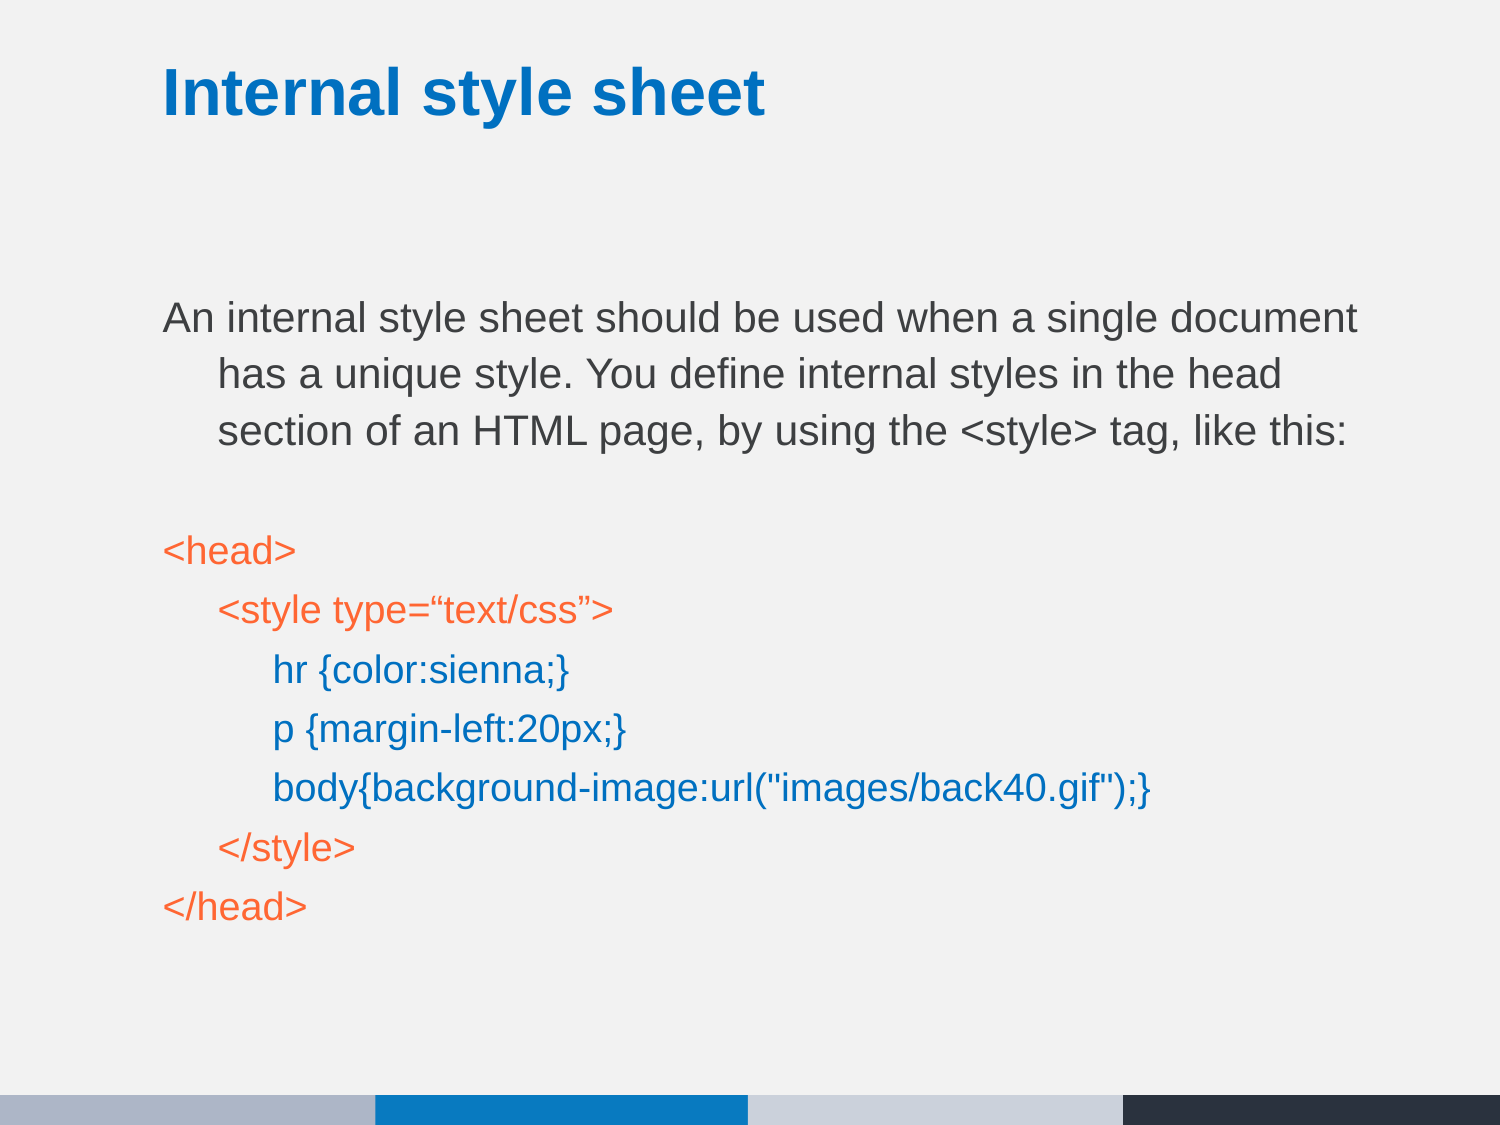

Internal style sheet
An internal style sheet should be used when a single document has a unique style. You define internal styles in the head section of an HTML page, by using the <style> tag, like this:

<head>
  	<style type=“text/css”>
          hr {color:sienna;}
          p {margin-left:20px;}
          body{background-image:url("images/back40.gif");}
  	</style>
</head>